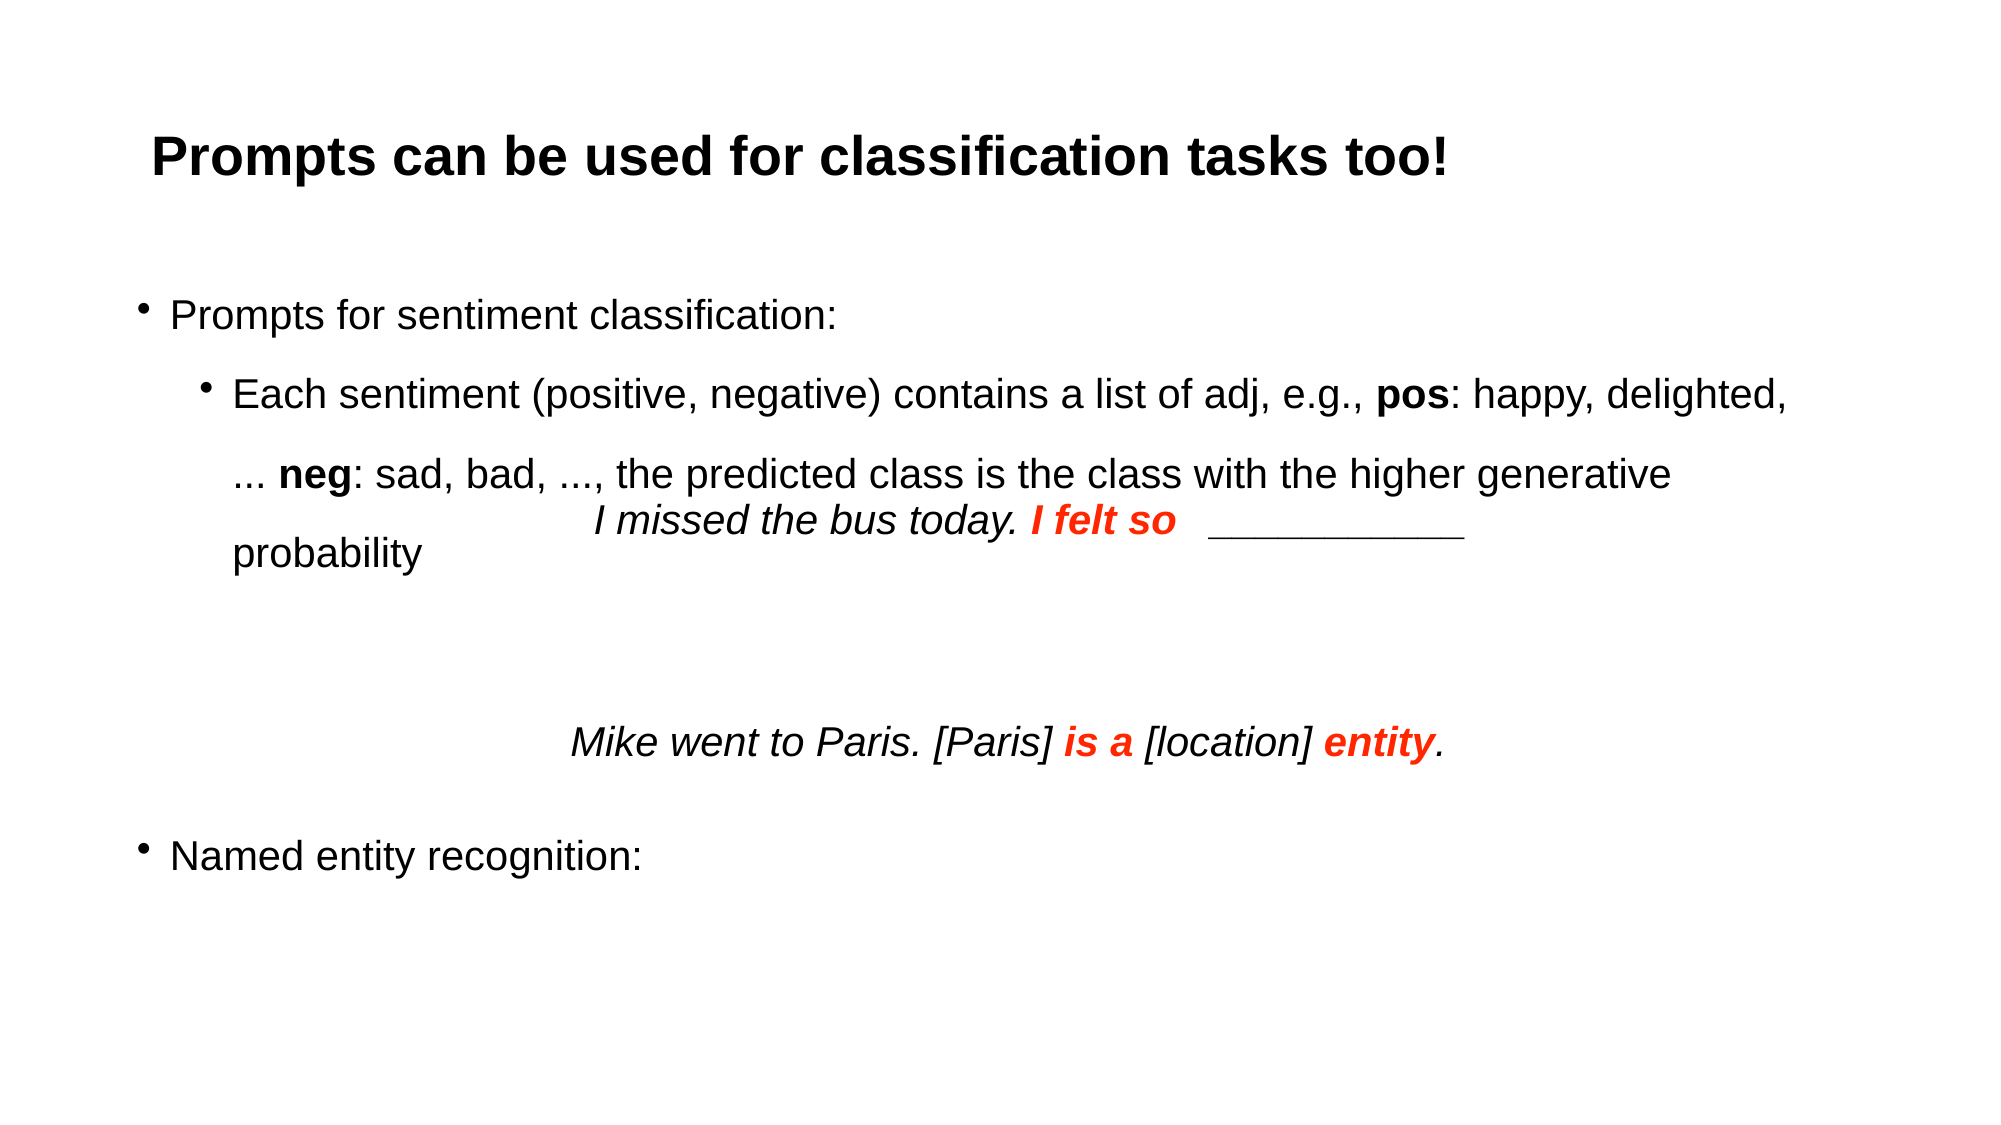

Prompts can be used for classification tasks too!
Prompts for sentiment classification:
Each sentiment (positive, negative) contains a list of adj, e.g., pos: happy, delighted, ... neg: sad, bad, ..., the predicted class is the class with the higher generative probability

Named entity recognition:
I missed the bus today. I felt so   ___________
Mike went to Paris. [Paris] is a [location] entity.